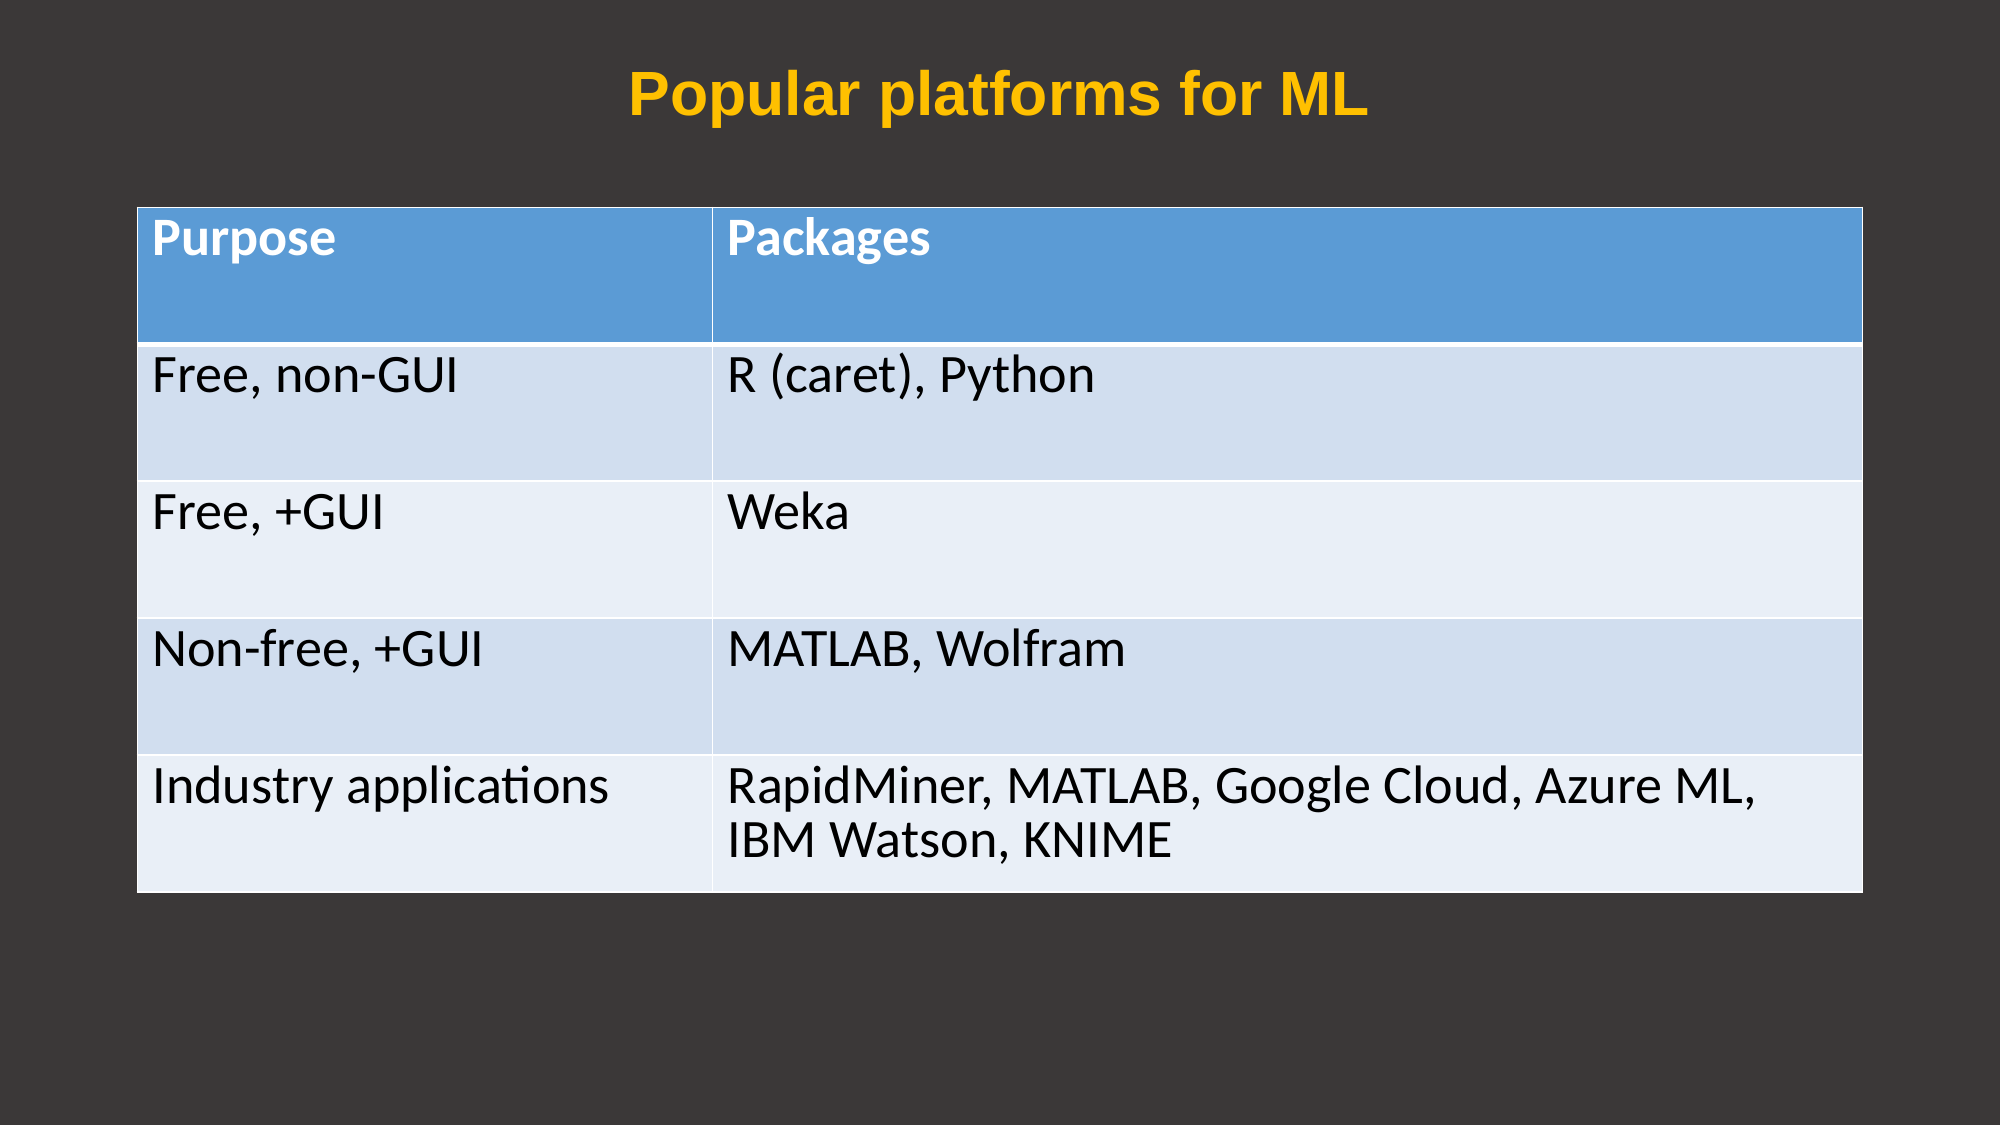

# Popular platforms for ML
| Purpose | Packages |
| --- | --- |
| Free, non-GUI | R (caret), Python |
| Free, +GUI | Weka |
| Non-free, +GUI | MATLAB, Wolfram |
| Industry applications | RapidMiner, MATLAB, Google Cloud, Azure ML, IBM Watson, KNIME |